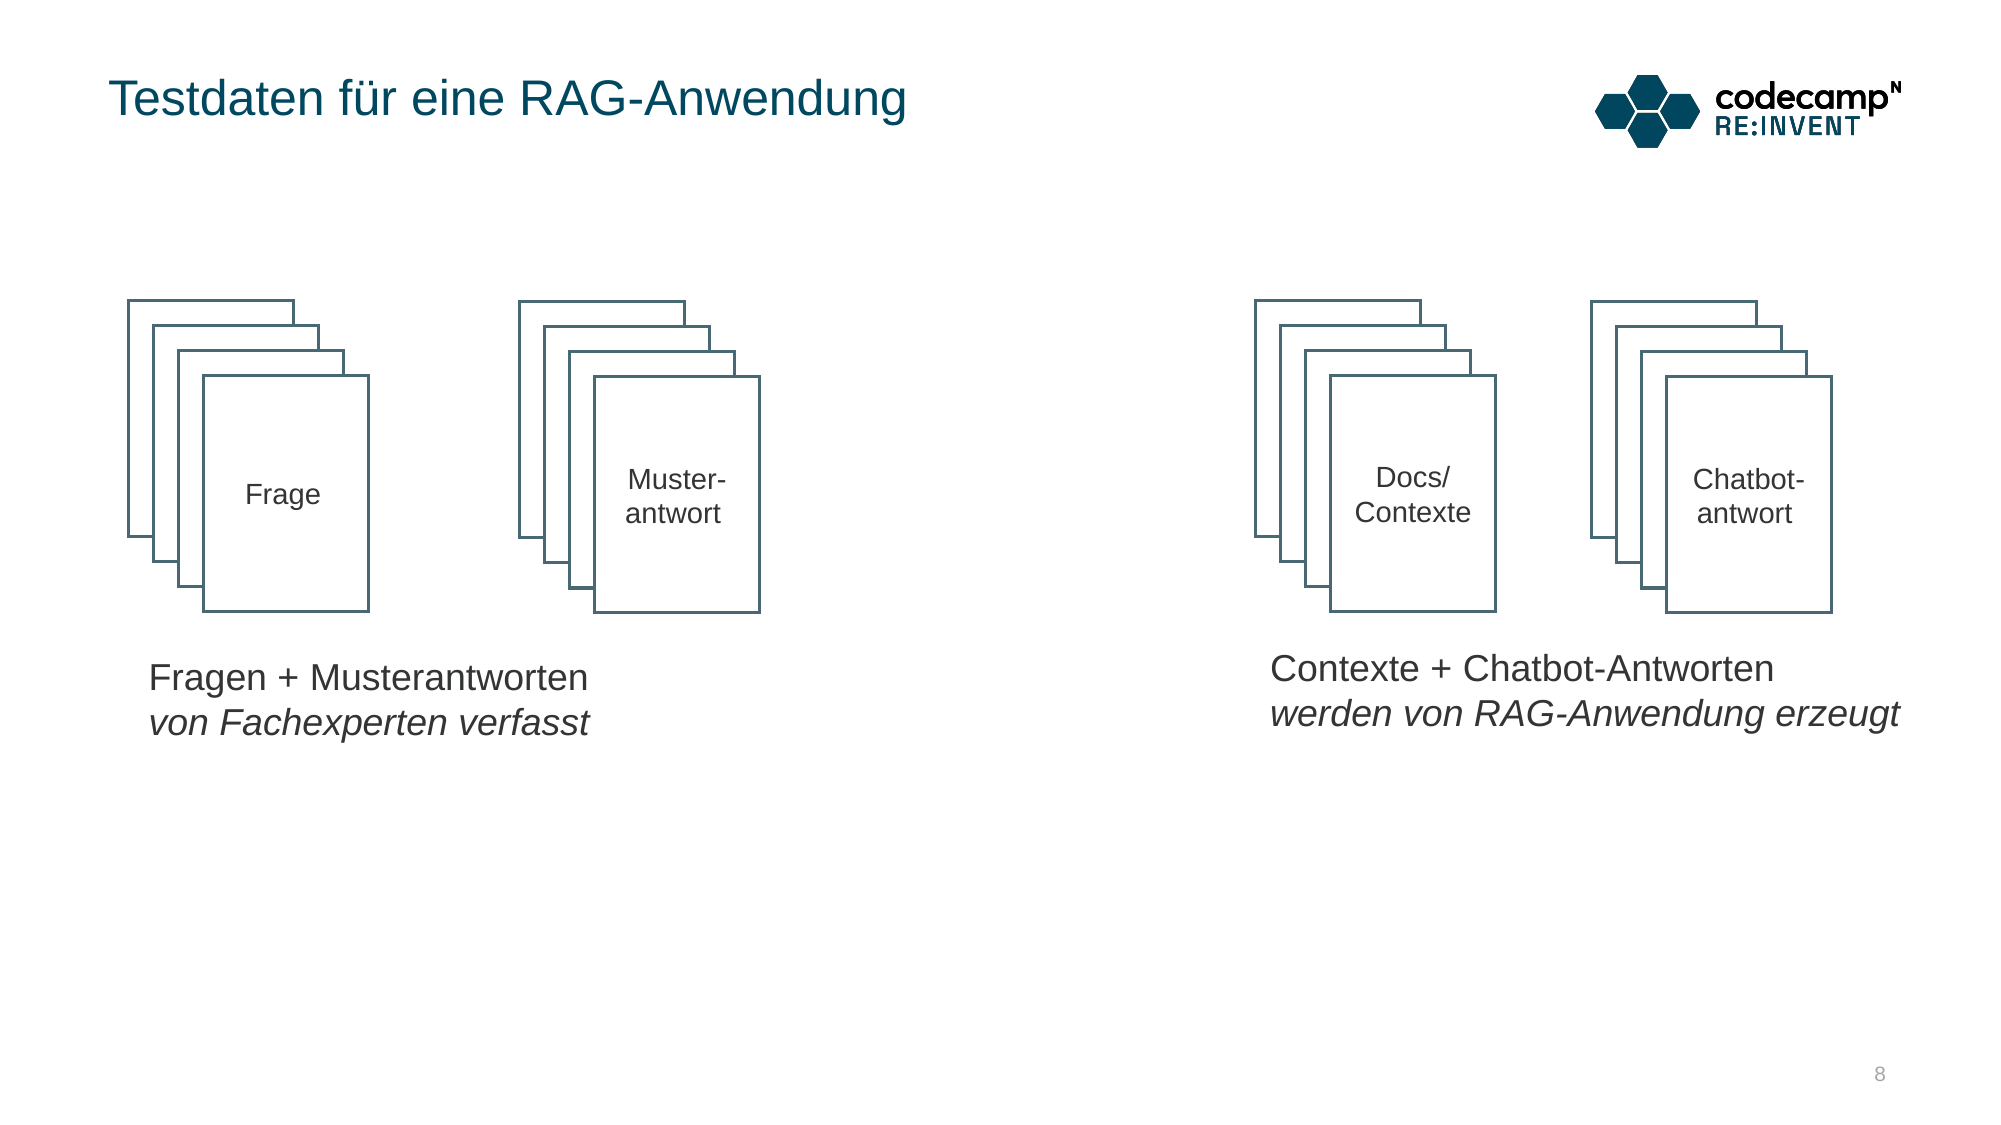

# Testdaten für eine RAG-Anwendung

Frage
Docs/
Contexte
Muster-
antwort
Chatbot-
antwort
Contexte + Chatbot-Antworten
werden von RAG-Anwendung erzeugt

Fragen + Musterantworten
von Fachexperten verfasst
8